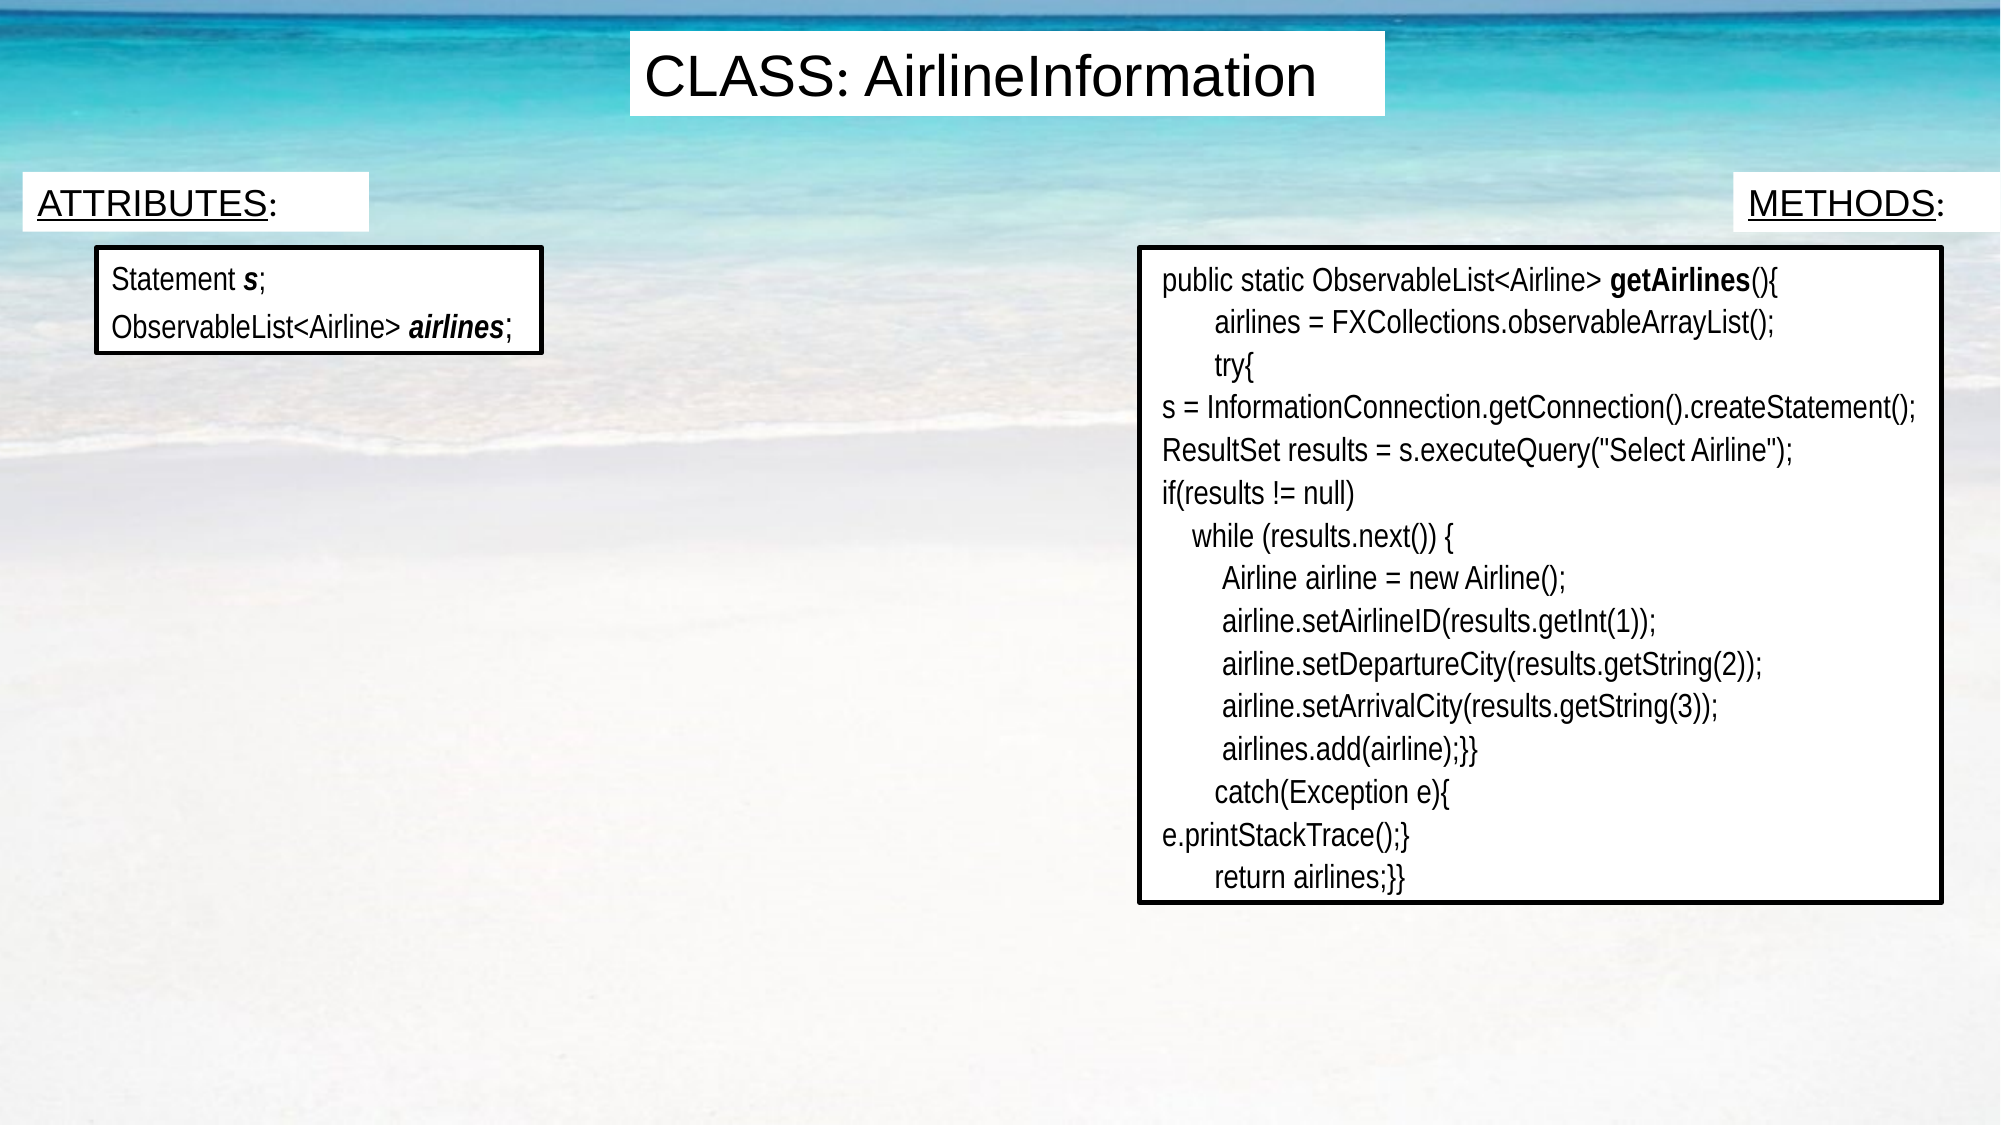

CLASS: AirlineInformation
ATTRIBUTES:
METHODS:
Statement s;
ObservableList<Airline> airlines;
 public static ObservableList<Airline> getAirlines(){
        airlines = FXCollections.observableArrayList();
        try{
 s = InformationConnection.getConnection().createStatement();
 ResultSet results = s.executeQuery("Select Airline");
 if(results != null)
     while (results.next()) {
         Airline airline = new Airline();
         airline.setAirlineID(results.getInt(1));
         airline.setDepartureCity(results.getString(2));
         airline.setArrivalCity(results.getString(3));
         airlines.add(airline);}}
        catch(Exception e){
 e.printStackTrace();}
        return airlines;}}